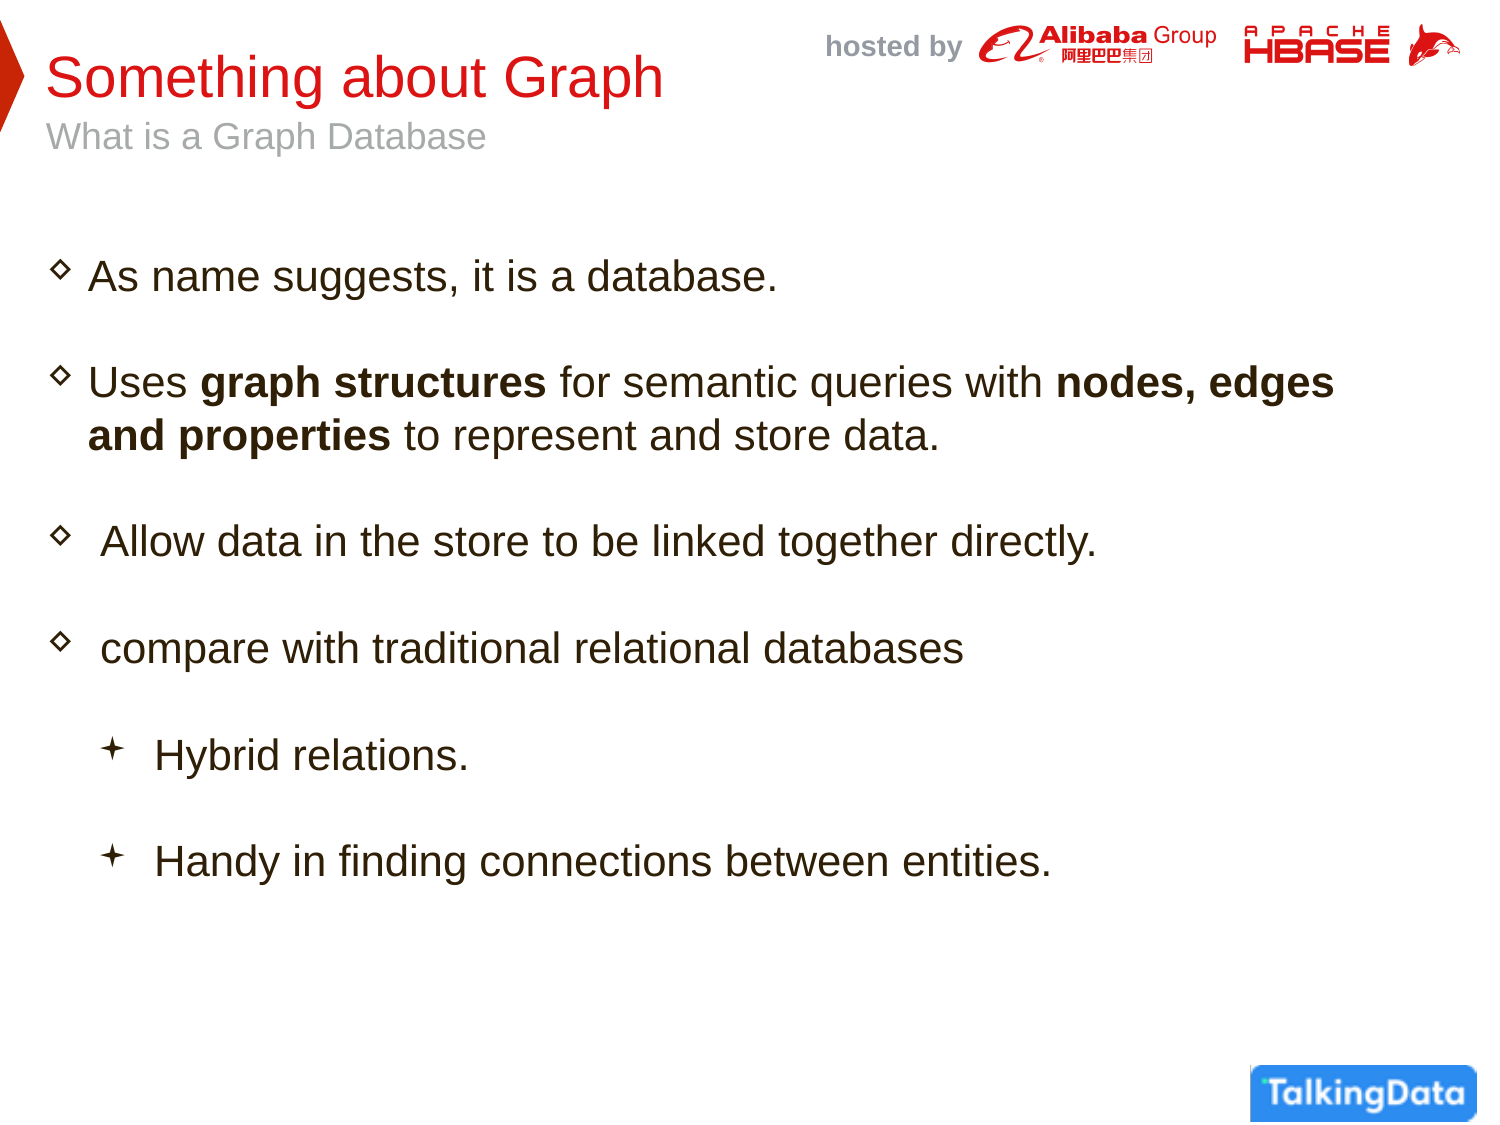

Something about Graph
What is a Graph Database
As name suggests, it is a database.
Uses graph structures for semantic queries with nodes, edges and properties to represent and store data.
 Allow data in the store to be linked together directly.
 compare with traditional relational databases
Hybrid relations.
Handy in finding connections between entities.